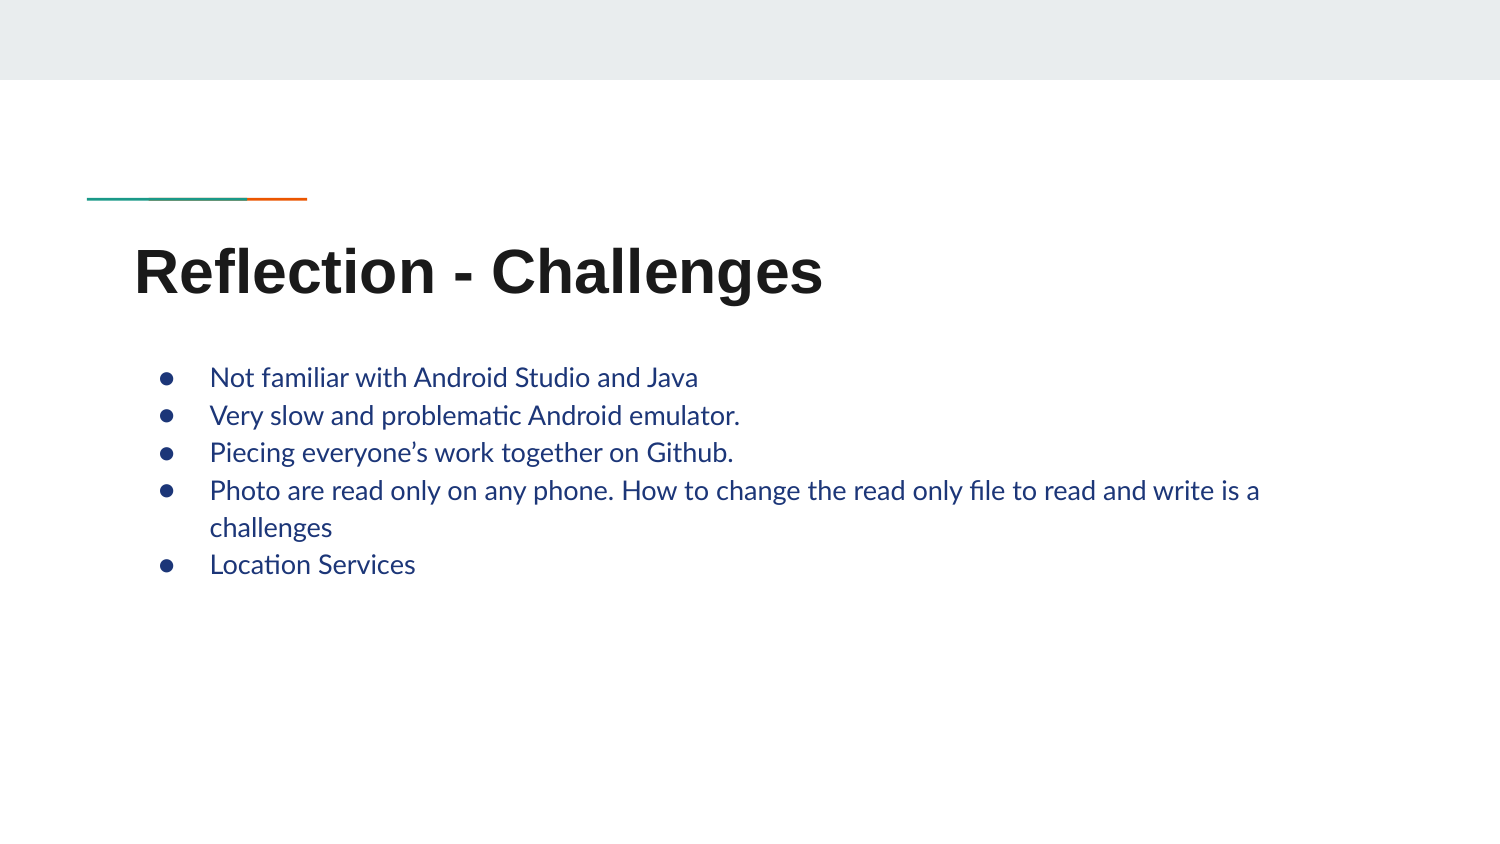

# Reflection - Challenges
Not familiar with Android Studio and Java
Very slow and problematic Android emulator.
Piecing everyone’s work together on Github.
Photo are read only on any phone. How to change the read only file to read and write is a challenges
Location Services